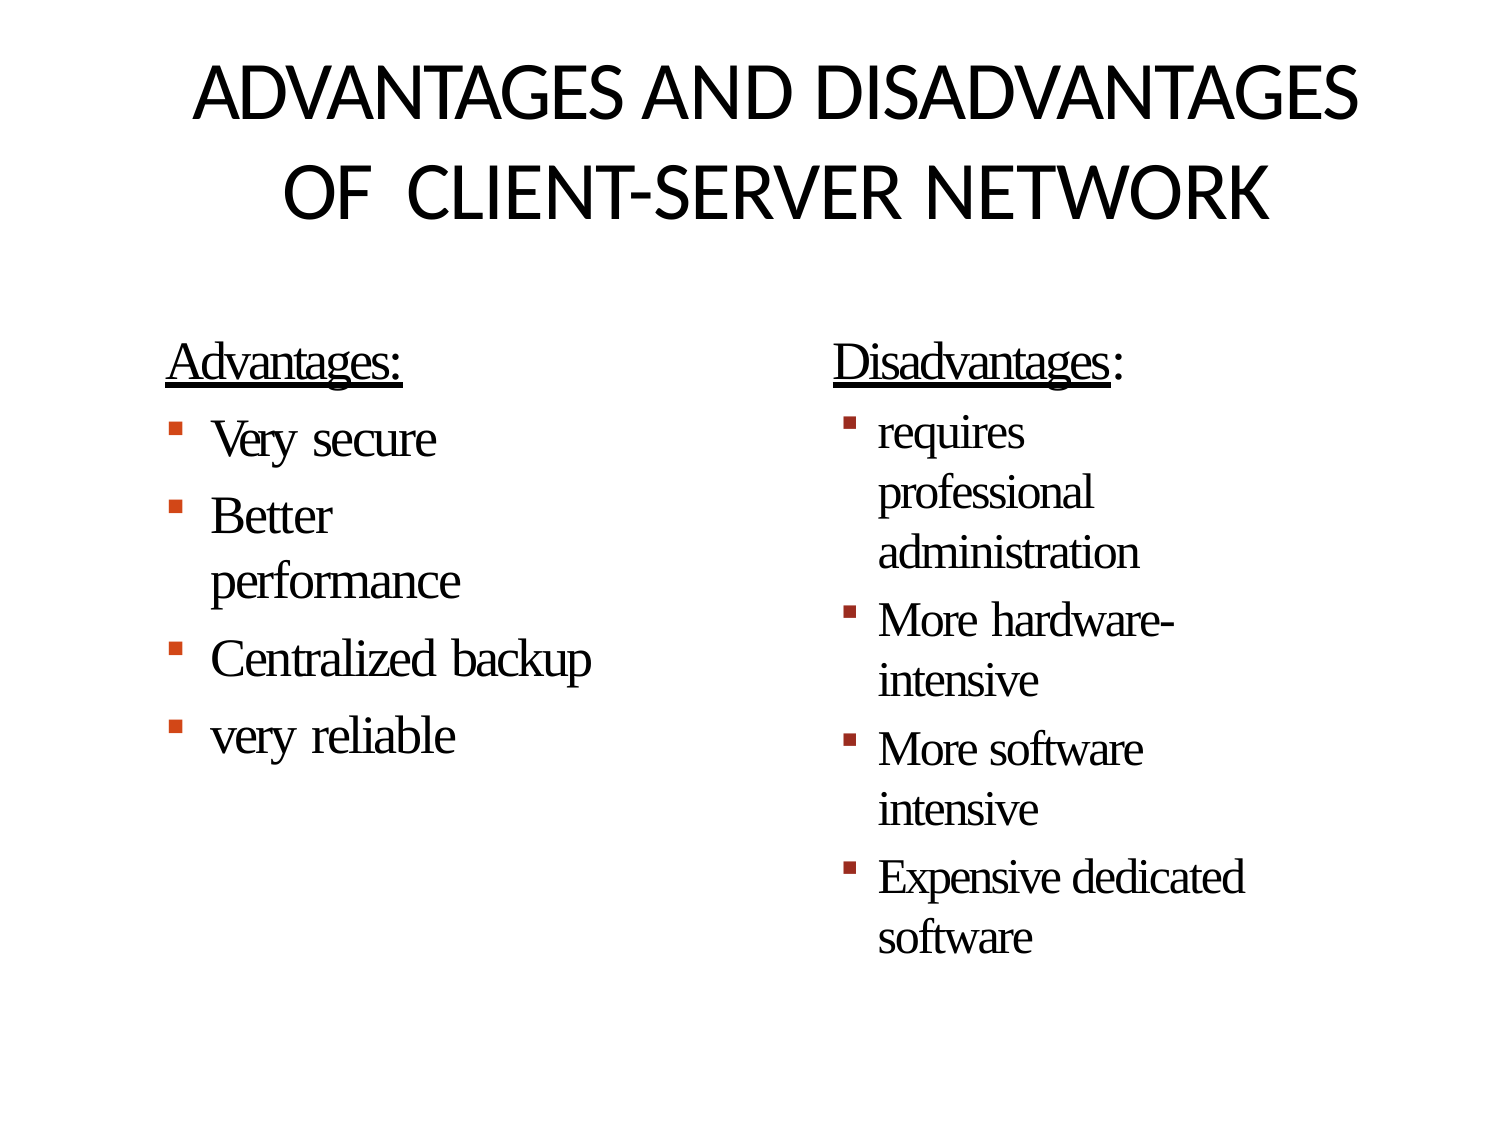

# ADVANTAGES AND DISADVANTAGES OF  CLIENT-SERVER NETWORK
Advantages:
Very secure
Better performance
Centralized backup
very reliable
Disadvantages:
requires professional  administration
More hardware-intensive
More software intensive
Expensive dedicated software